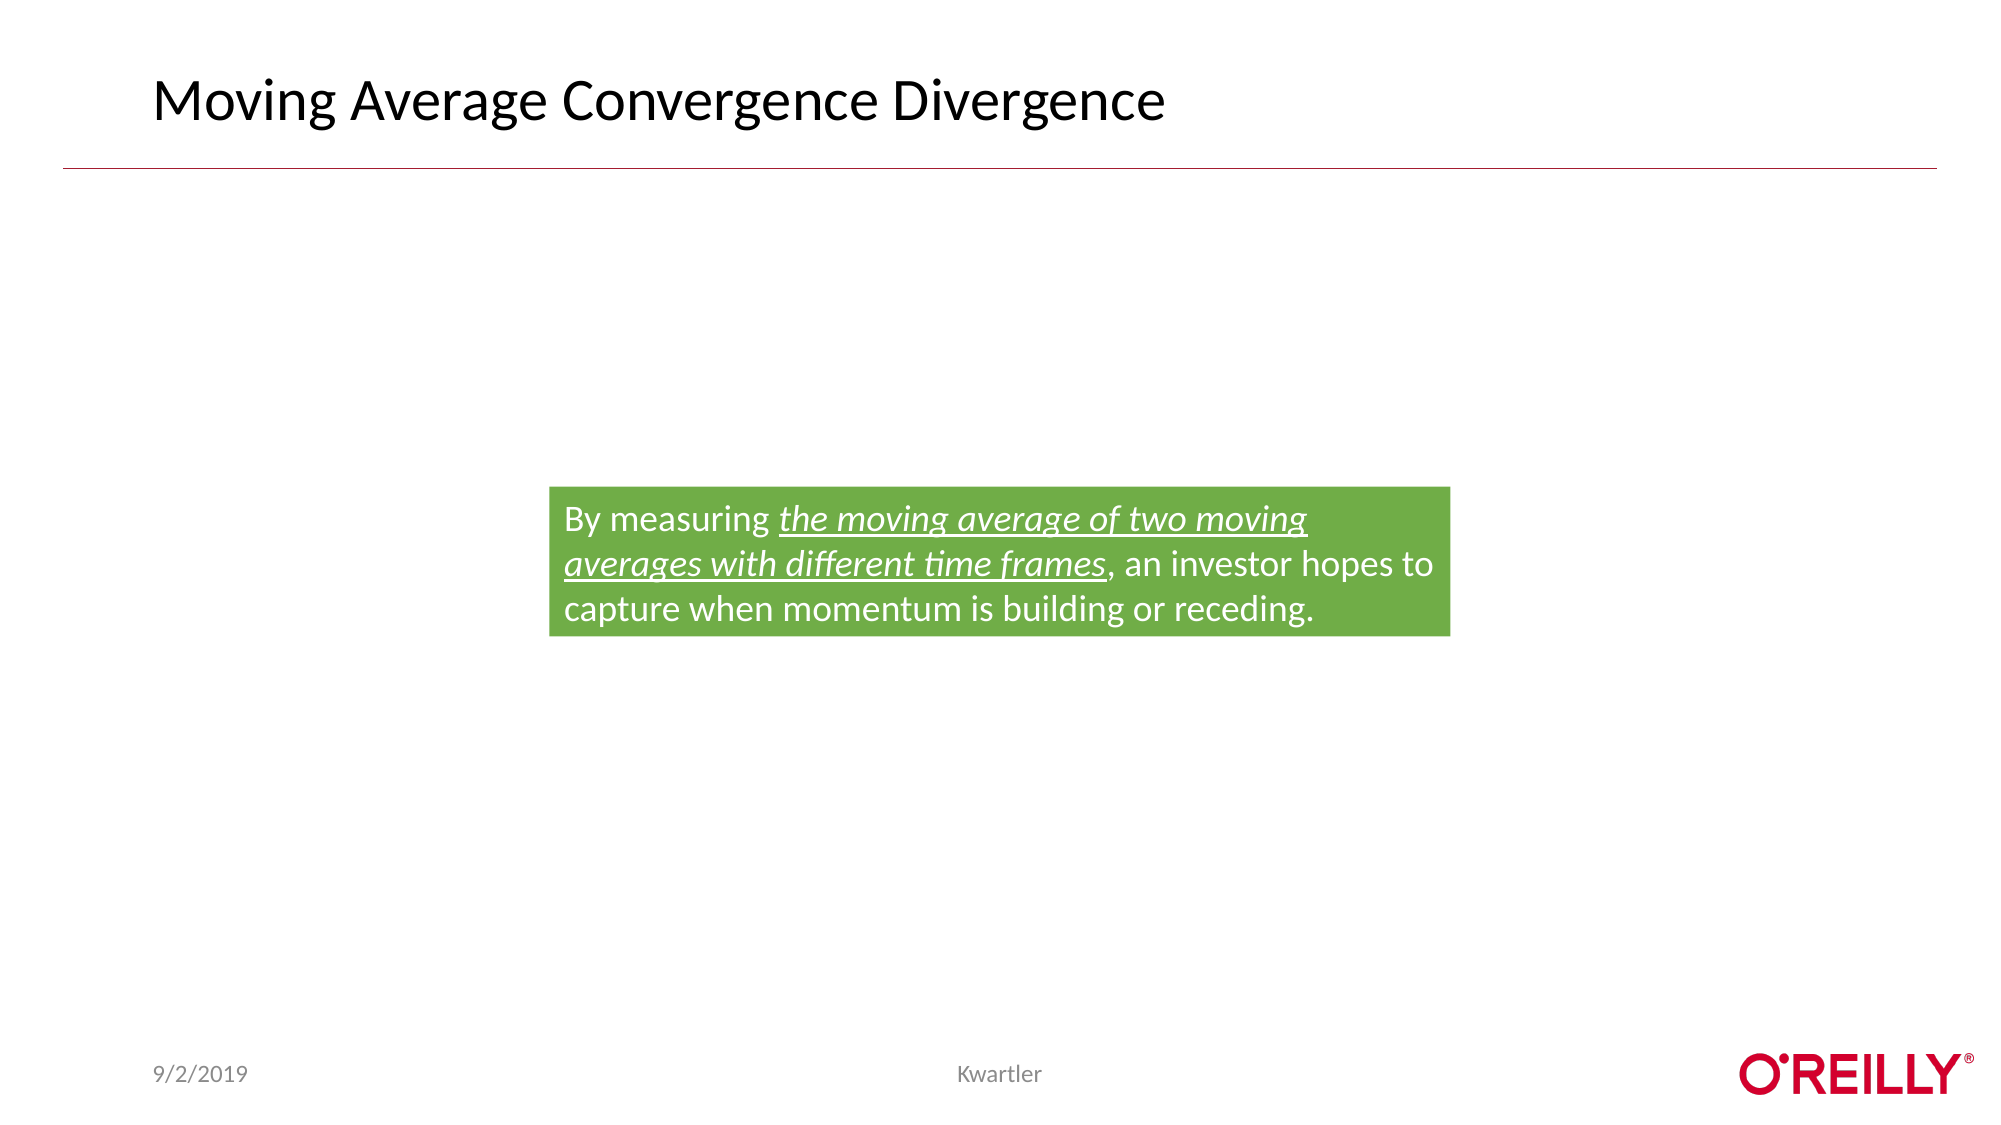

# Moving Average Convergence Divergence
By measuring the moving average of two moving averages with different time frames, an investor hopes to capture when momentum is building or receding.
9/2/2019
Kwartler